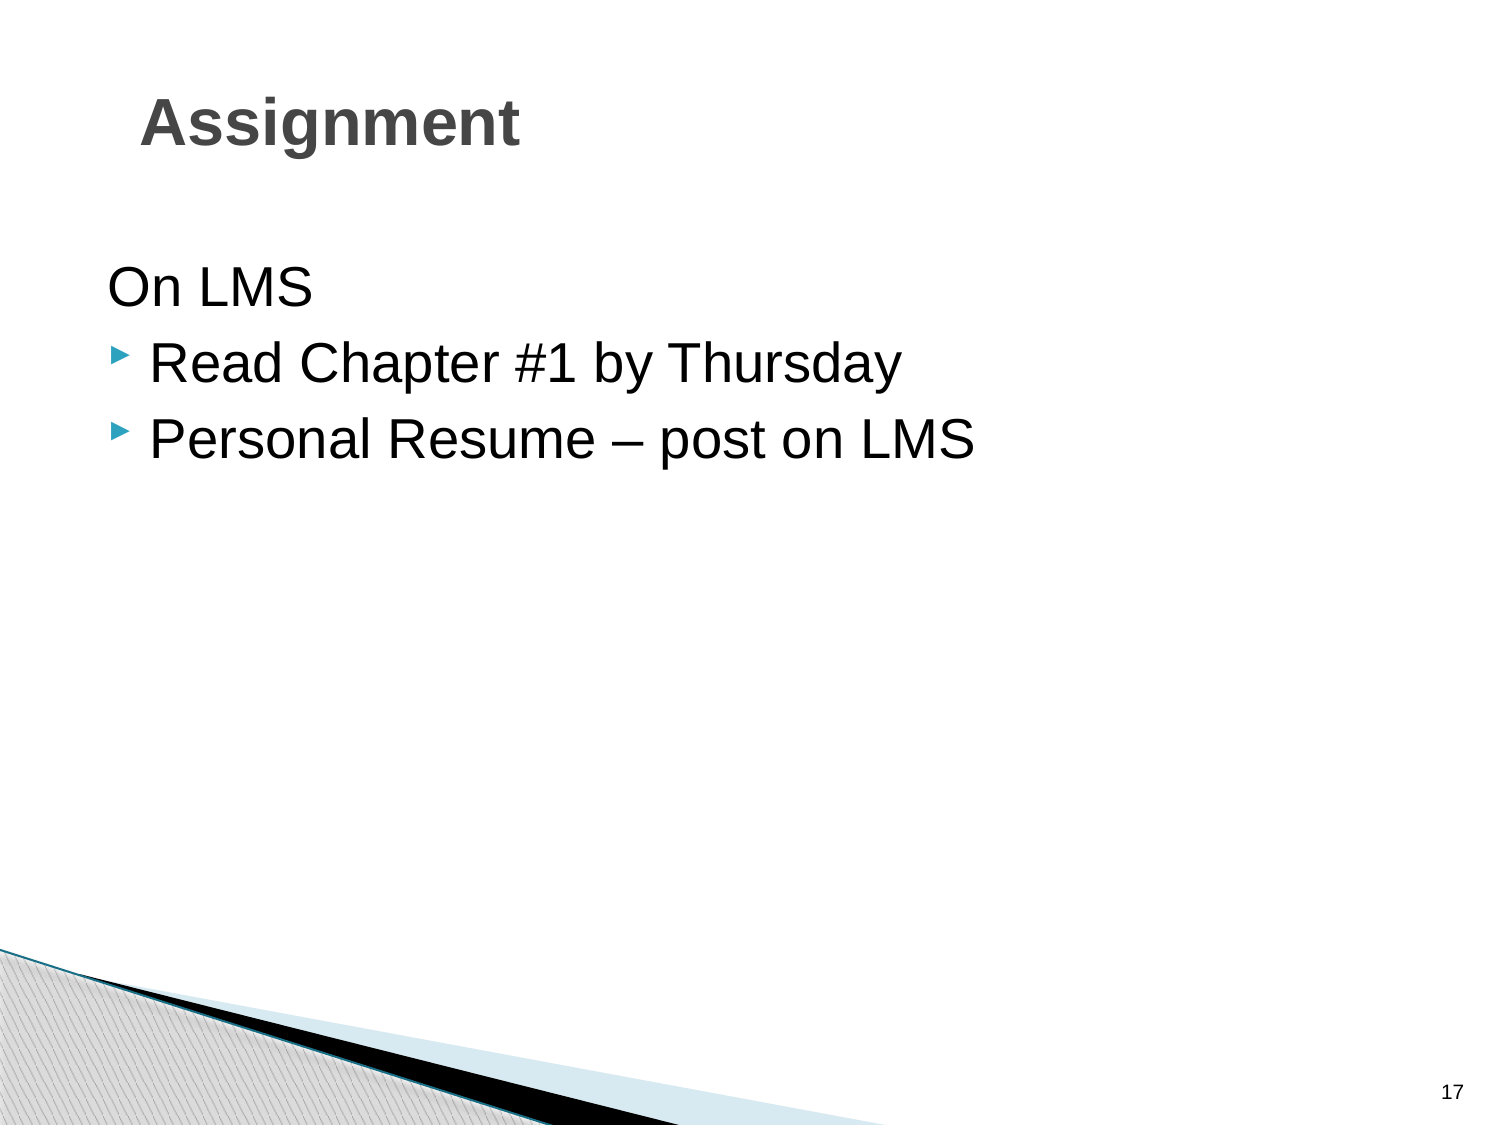

# Assignment
On LMS
Read Chapter #1 by Thursday
Personal Resume – post on LMS

17